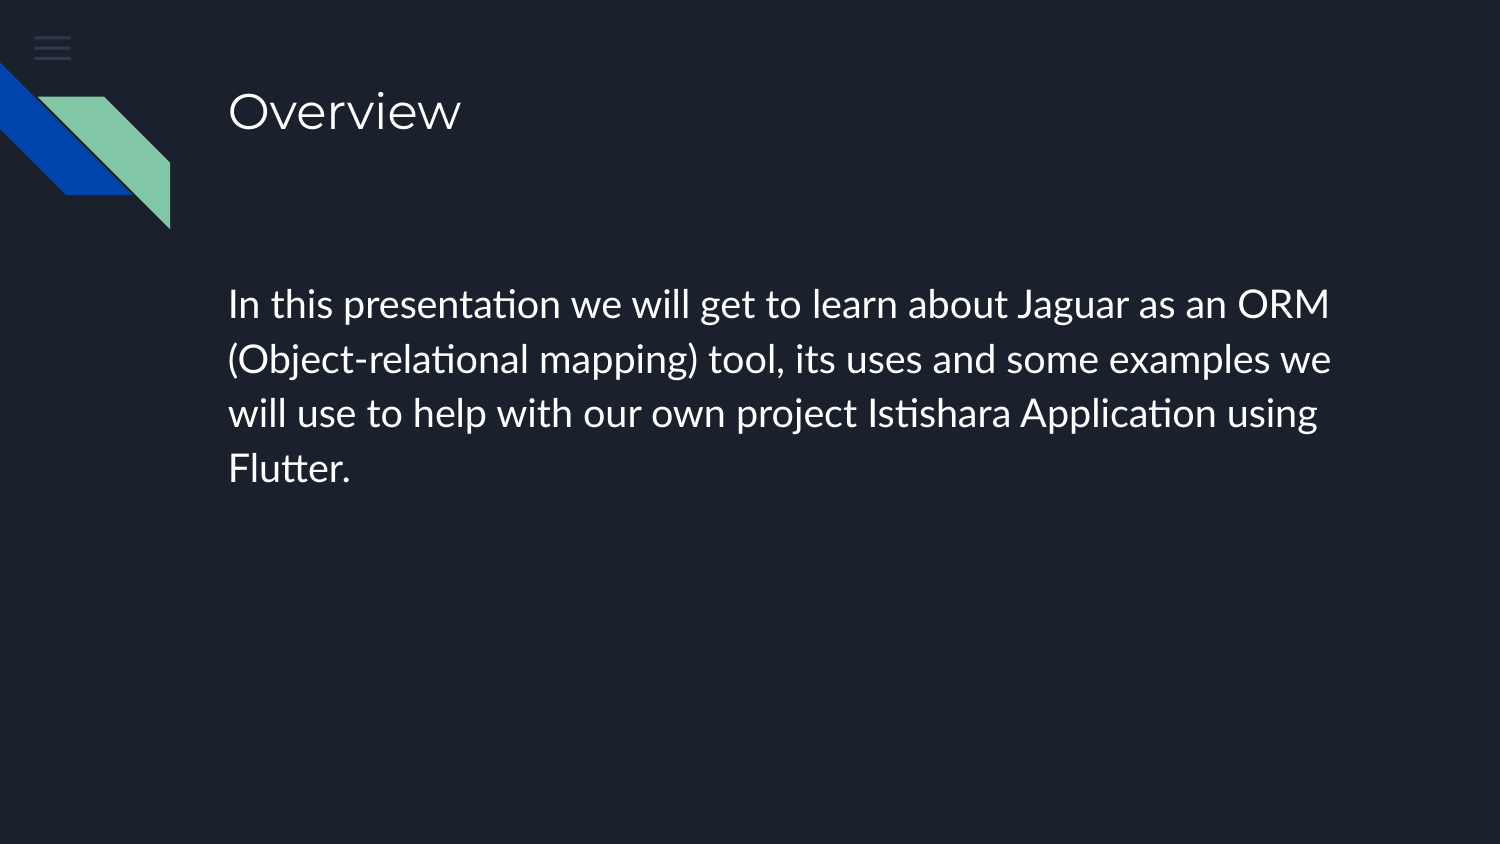

# Overview
In this presentation we will get to learn about Jaguar as an ORM (Object-relational mapping) tool, its uses and some examples we will use to help with our own project Istishara Application using Flutter.